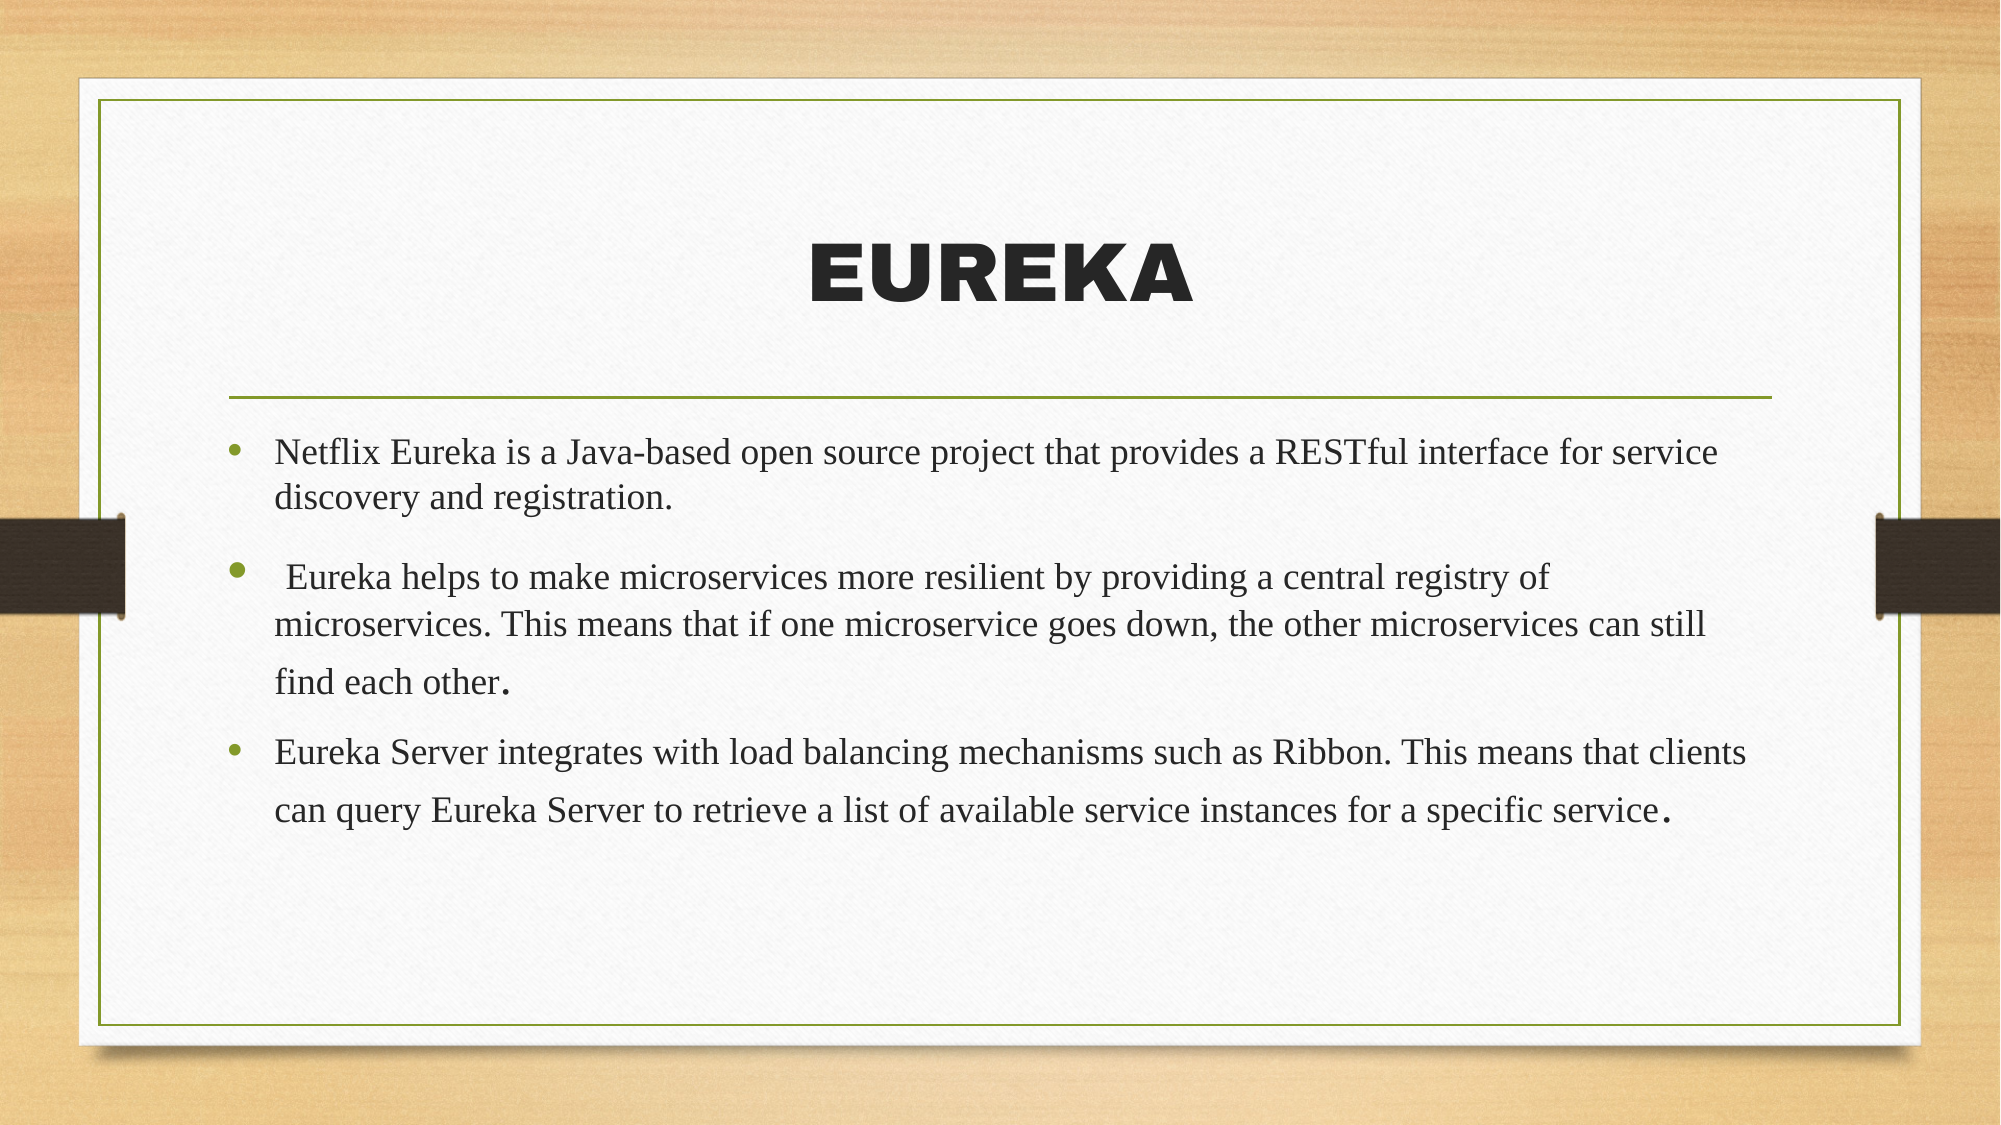

# EUREKA
Netflix Eureka is a Java-based open source project that provides a RESTful interface for service discovery and registration.
 Eureka helps to make microservices more resilient by providing a central registry of microservices. This means that if one microservice goes down, the other microservices can still find each other.
Eureka Server integrates with load balancing mechanisms such as Ribbon. This means that clients can query Eureka Server to retrieve a list of available service instances for a specific service.